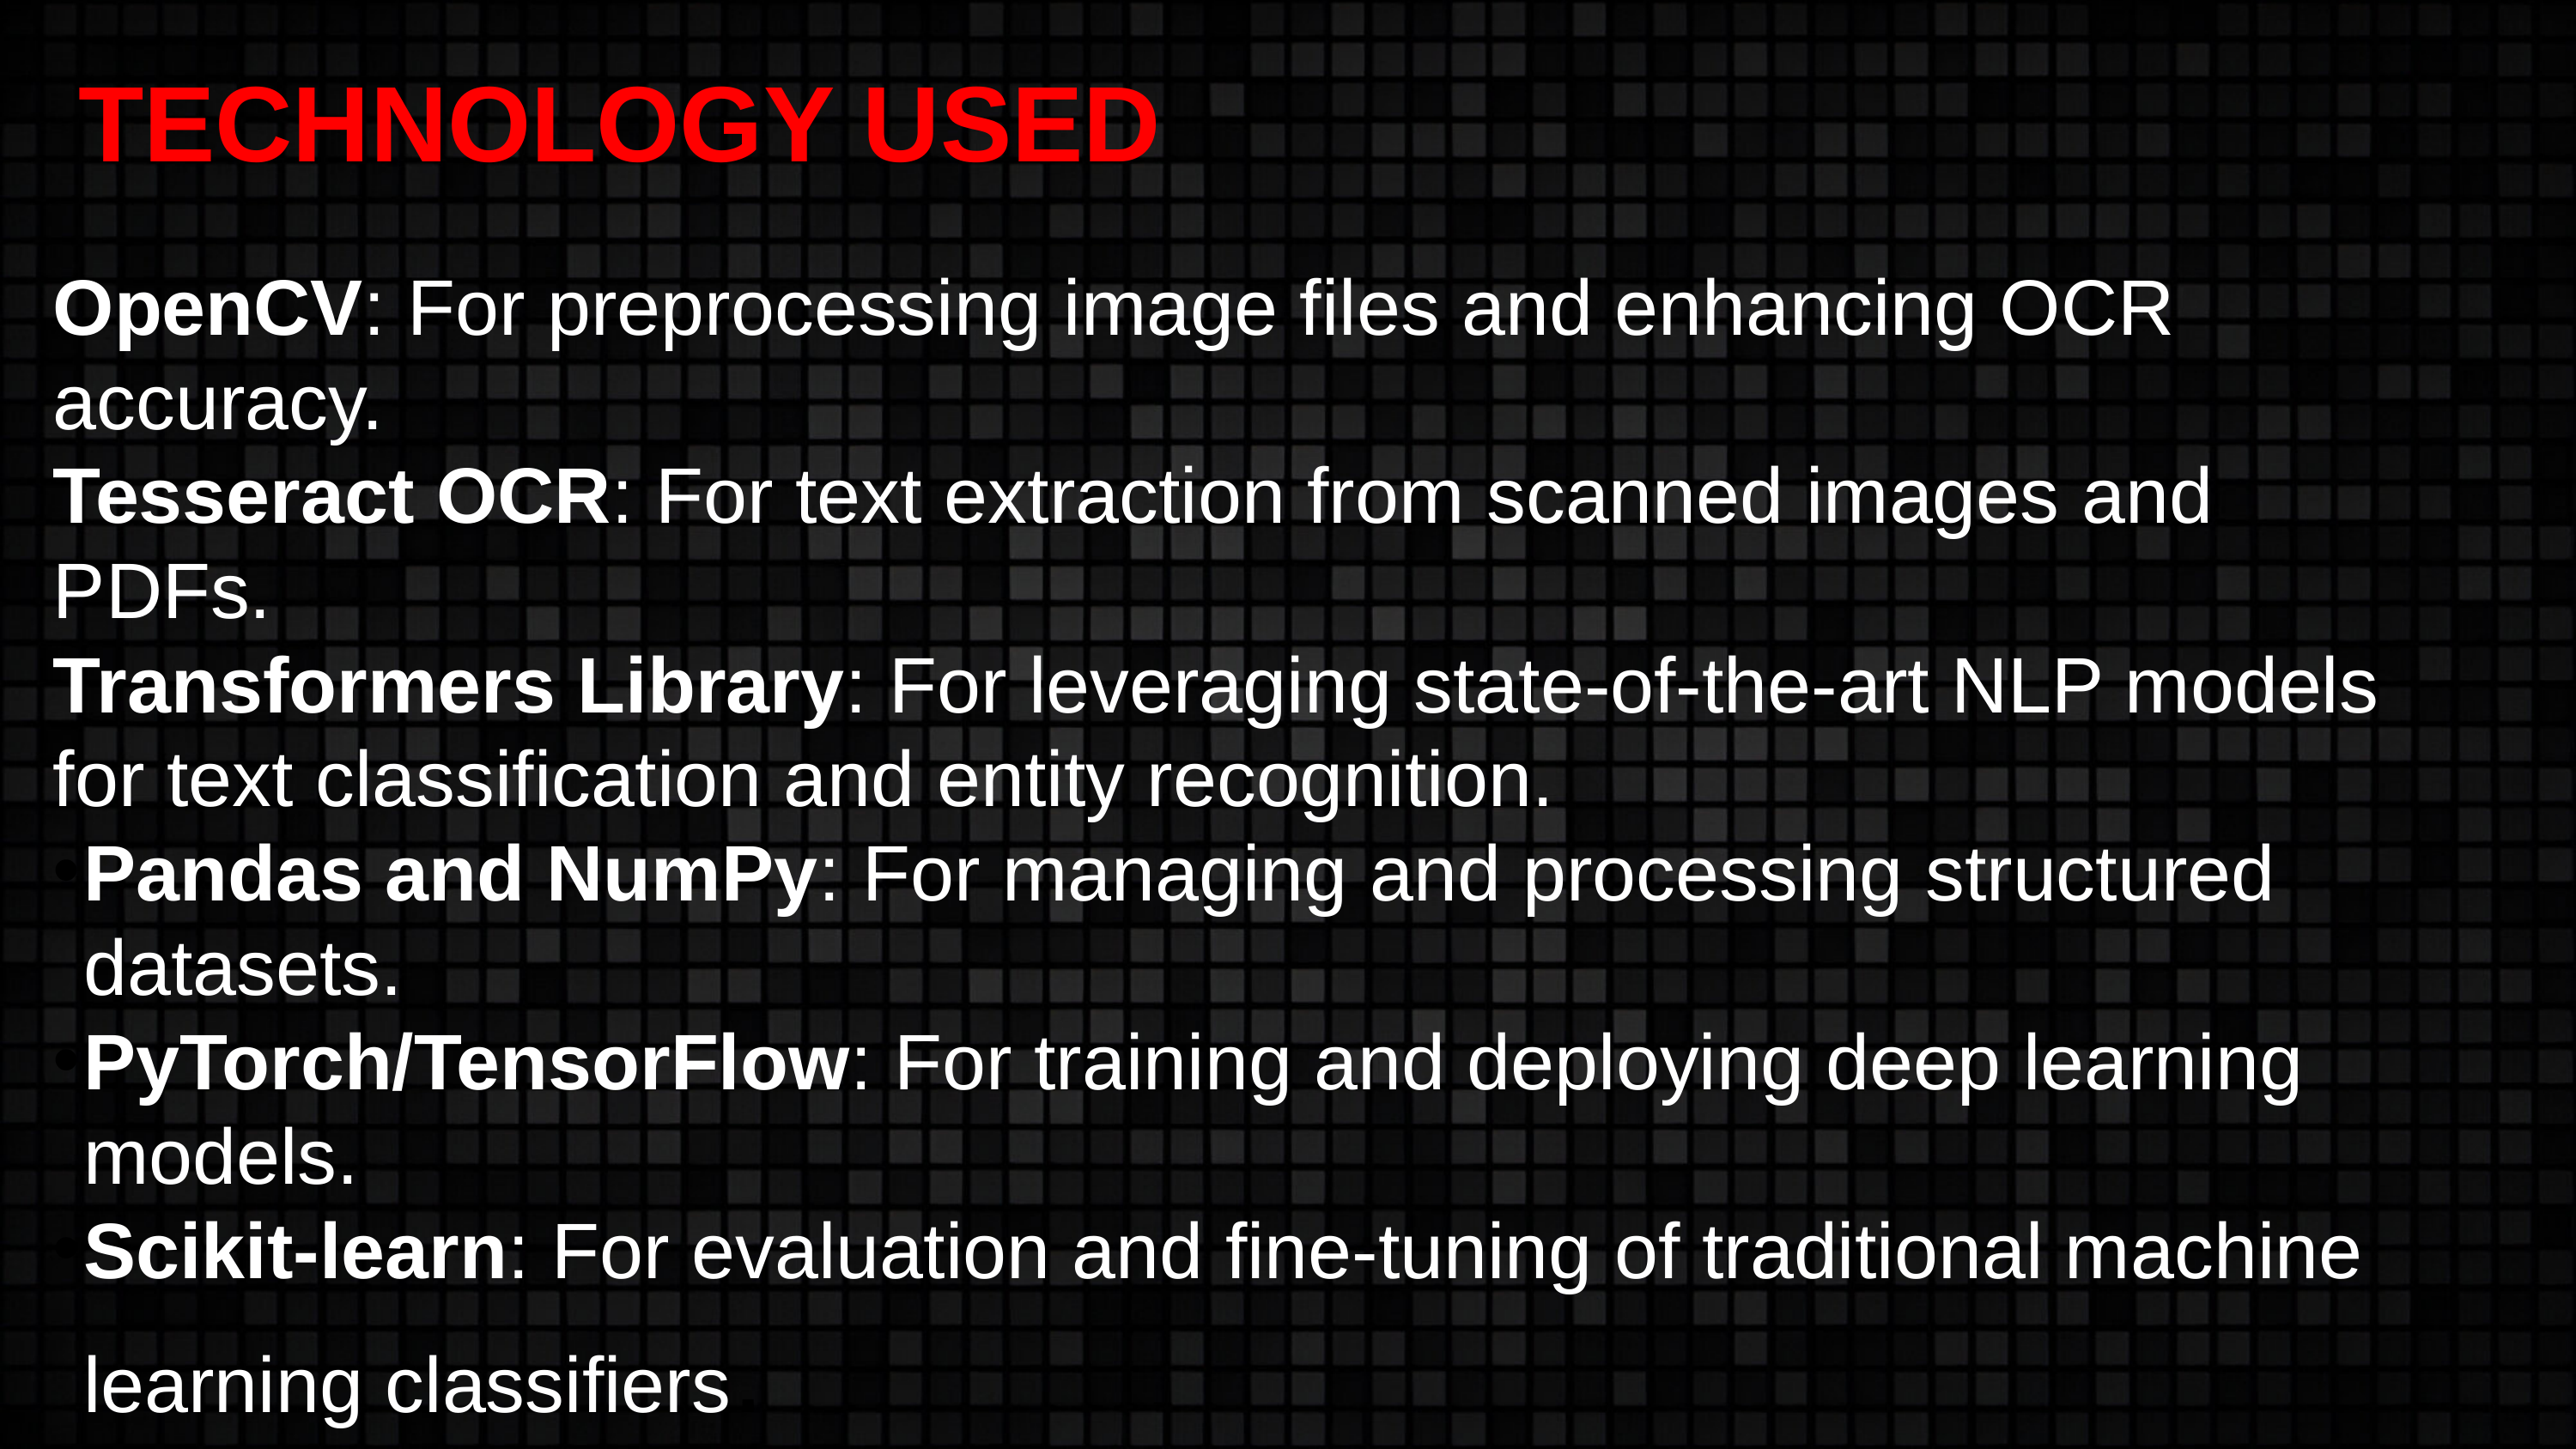

TECHNOLOGY USED

OpenCV: For preprocessing image files and enhancing OCR accuracy.
Tesseract OCR: For text extraction from scanned images and PDFs.
Transformers Library: For leveraging state-of-the-art NLP models for text classification and entity recognition.
Pandas and NumPy: For managing and processing structured datasets.
PyTorch/TensorFlow: For training and deploying deep learning models.
Scikit-learn: For evaluation and fine-tuning of traditional machine learning classifiers.